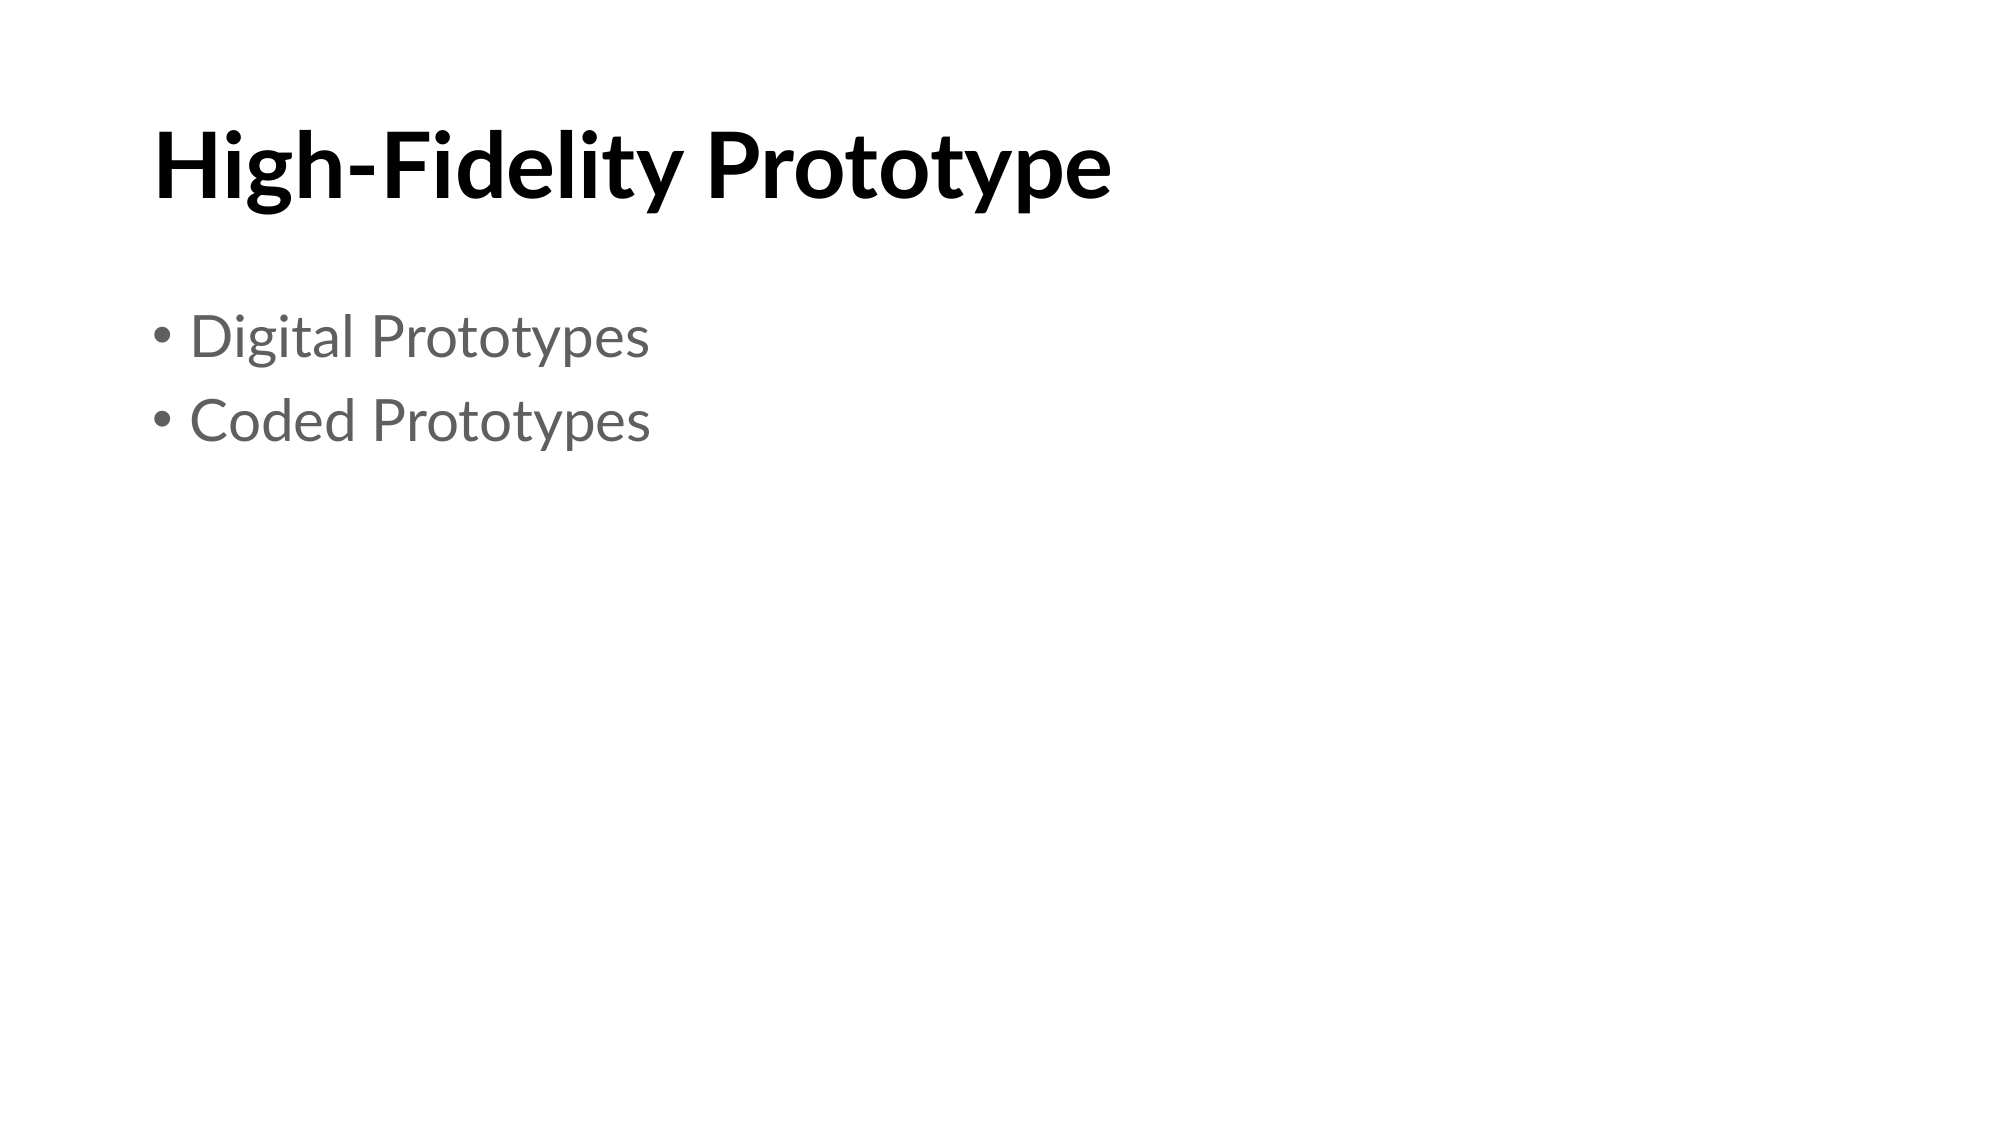

# High-Fidelity Prototype
Digital Prototypes
Coded Prototypes